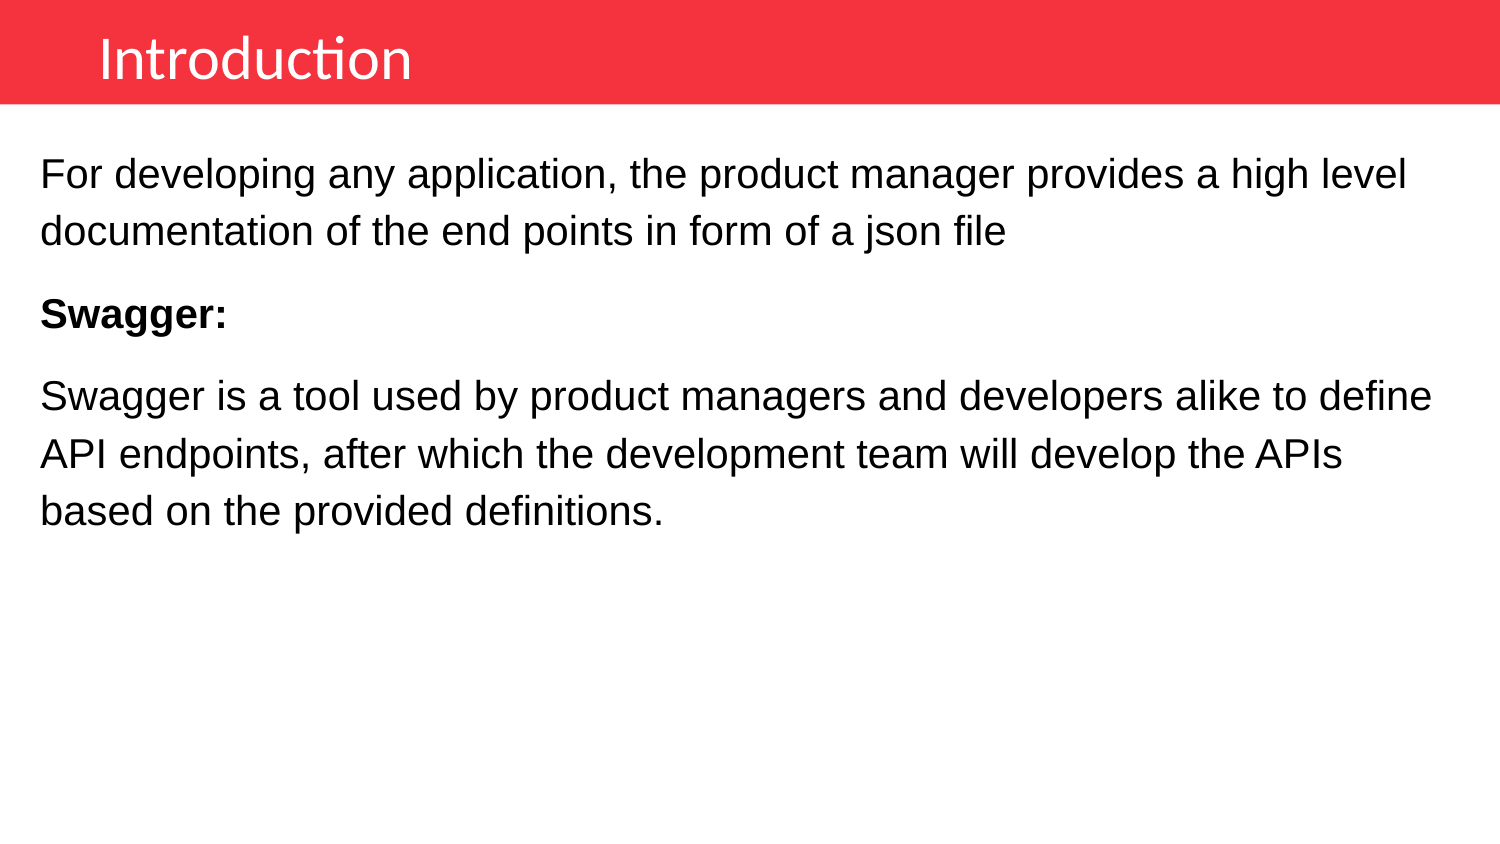

Introduction

For developing any application, the product manager provides a high level documentation of the end points in form of a json file
Swagger:
Swagger is a tool used by product managers and developers alike to define API endpoints, after which the development team will develop the APIs based on the provided definitions.